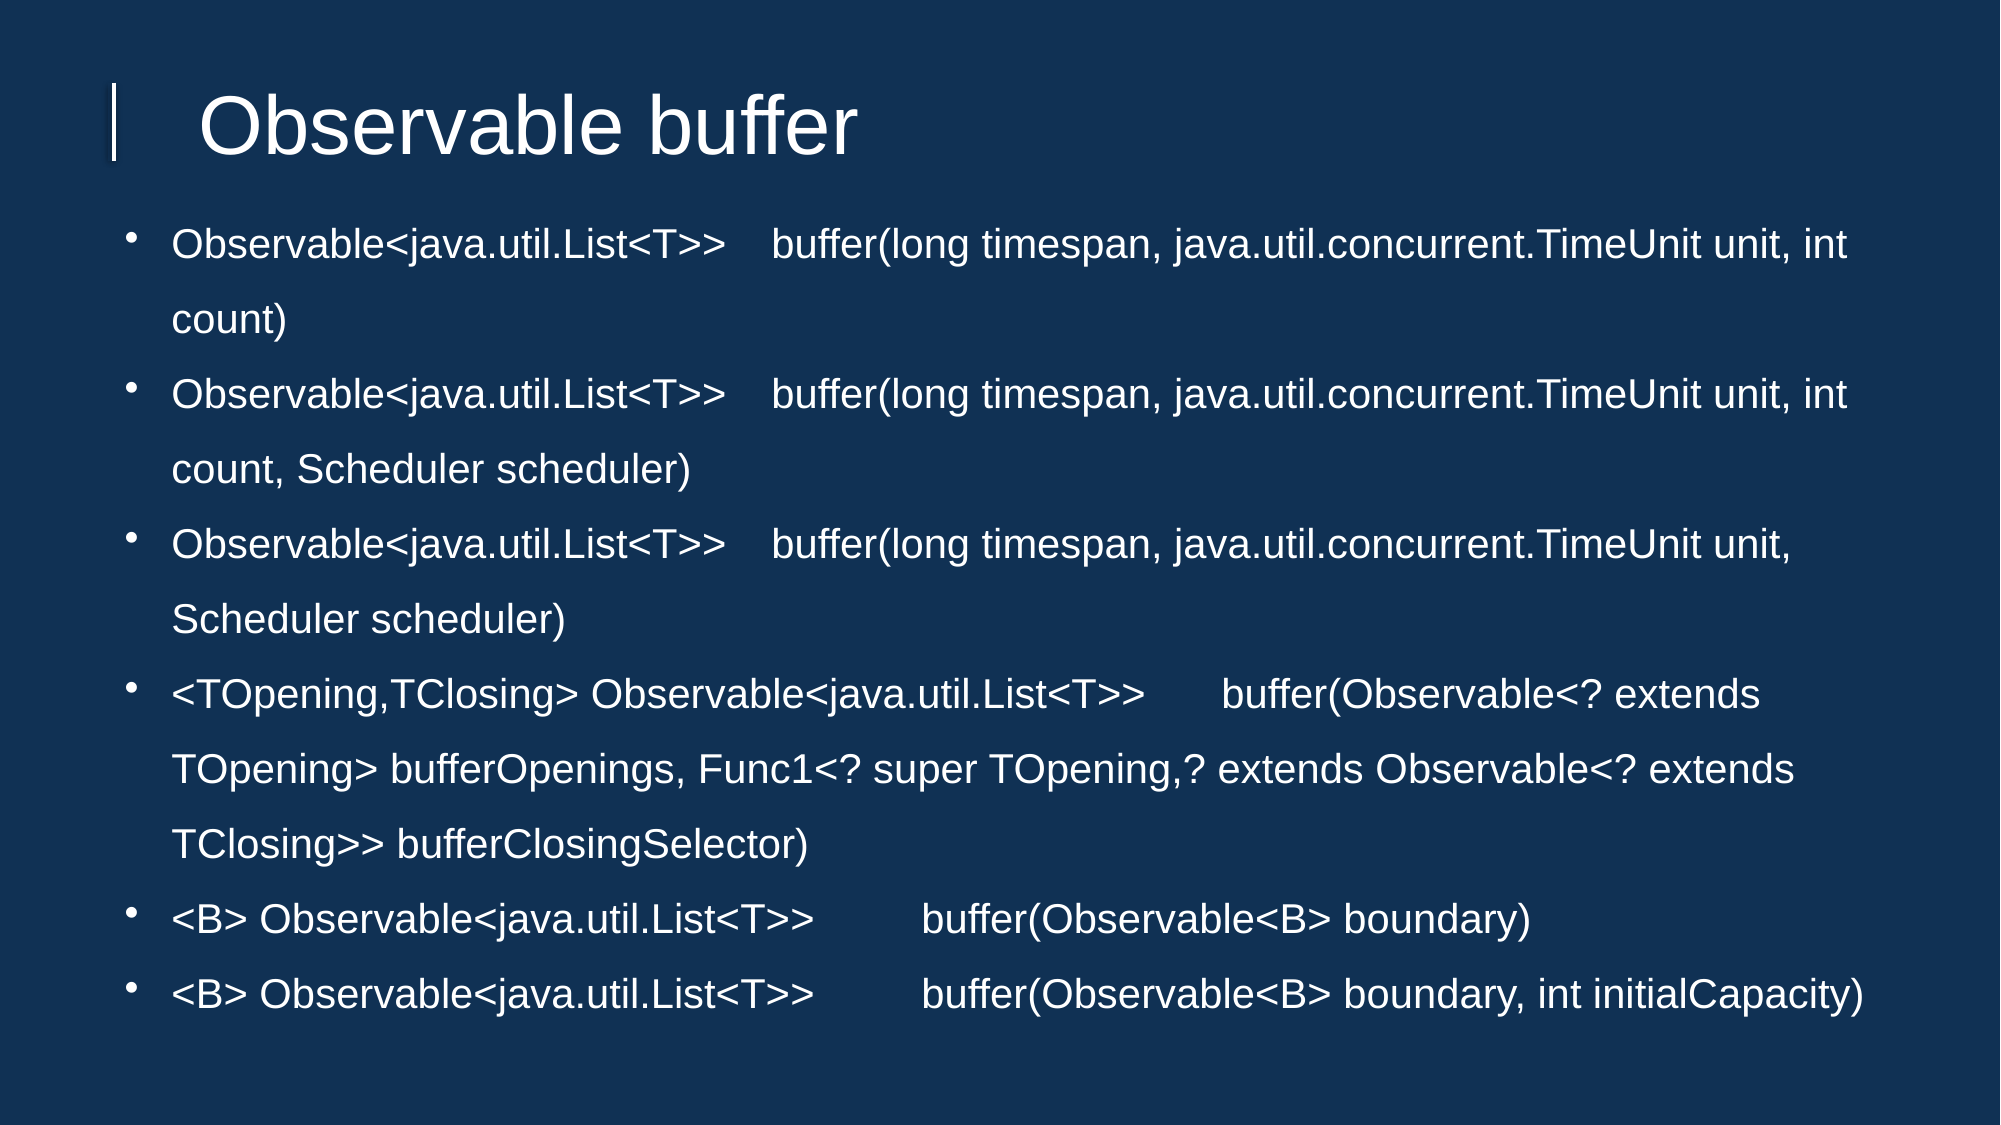

Observable buffer
Observable<java.util.List<T>>	buffer(long timespan, java.util.concurrent.TimeUnit unit, int count)
Observable<java.util.List<T>>	buffer(long timespan, java.util.concurrent.TimeUnit unit, int count, Scheduler scheduler)
Observable<java.util.List<T>>	buffer(long timespan, java.util.concurrent.TimeUnit unit, Scheduler scheduler)
<TOpening,TClosing> Observable<java.util.List<T>>	buffer(Observable<? extends TOpening> bufferOpenings, Func1<? super TOpening,? extends Observable<? extends TClosing>> bufferClosingSelector)
<B> Observable<java.util.List<T>>	buffer(Observable<B> boundary)
<B> Observable<java.util.List<T>>	buffer(Observable<B> boundary, int initialCapacity)